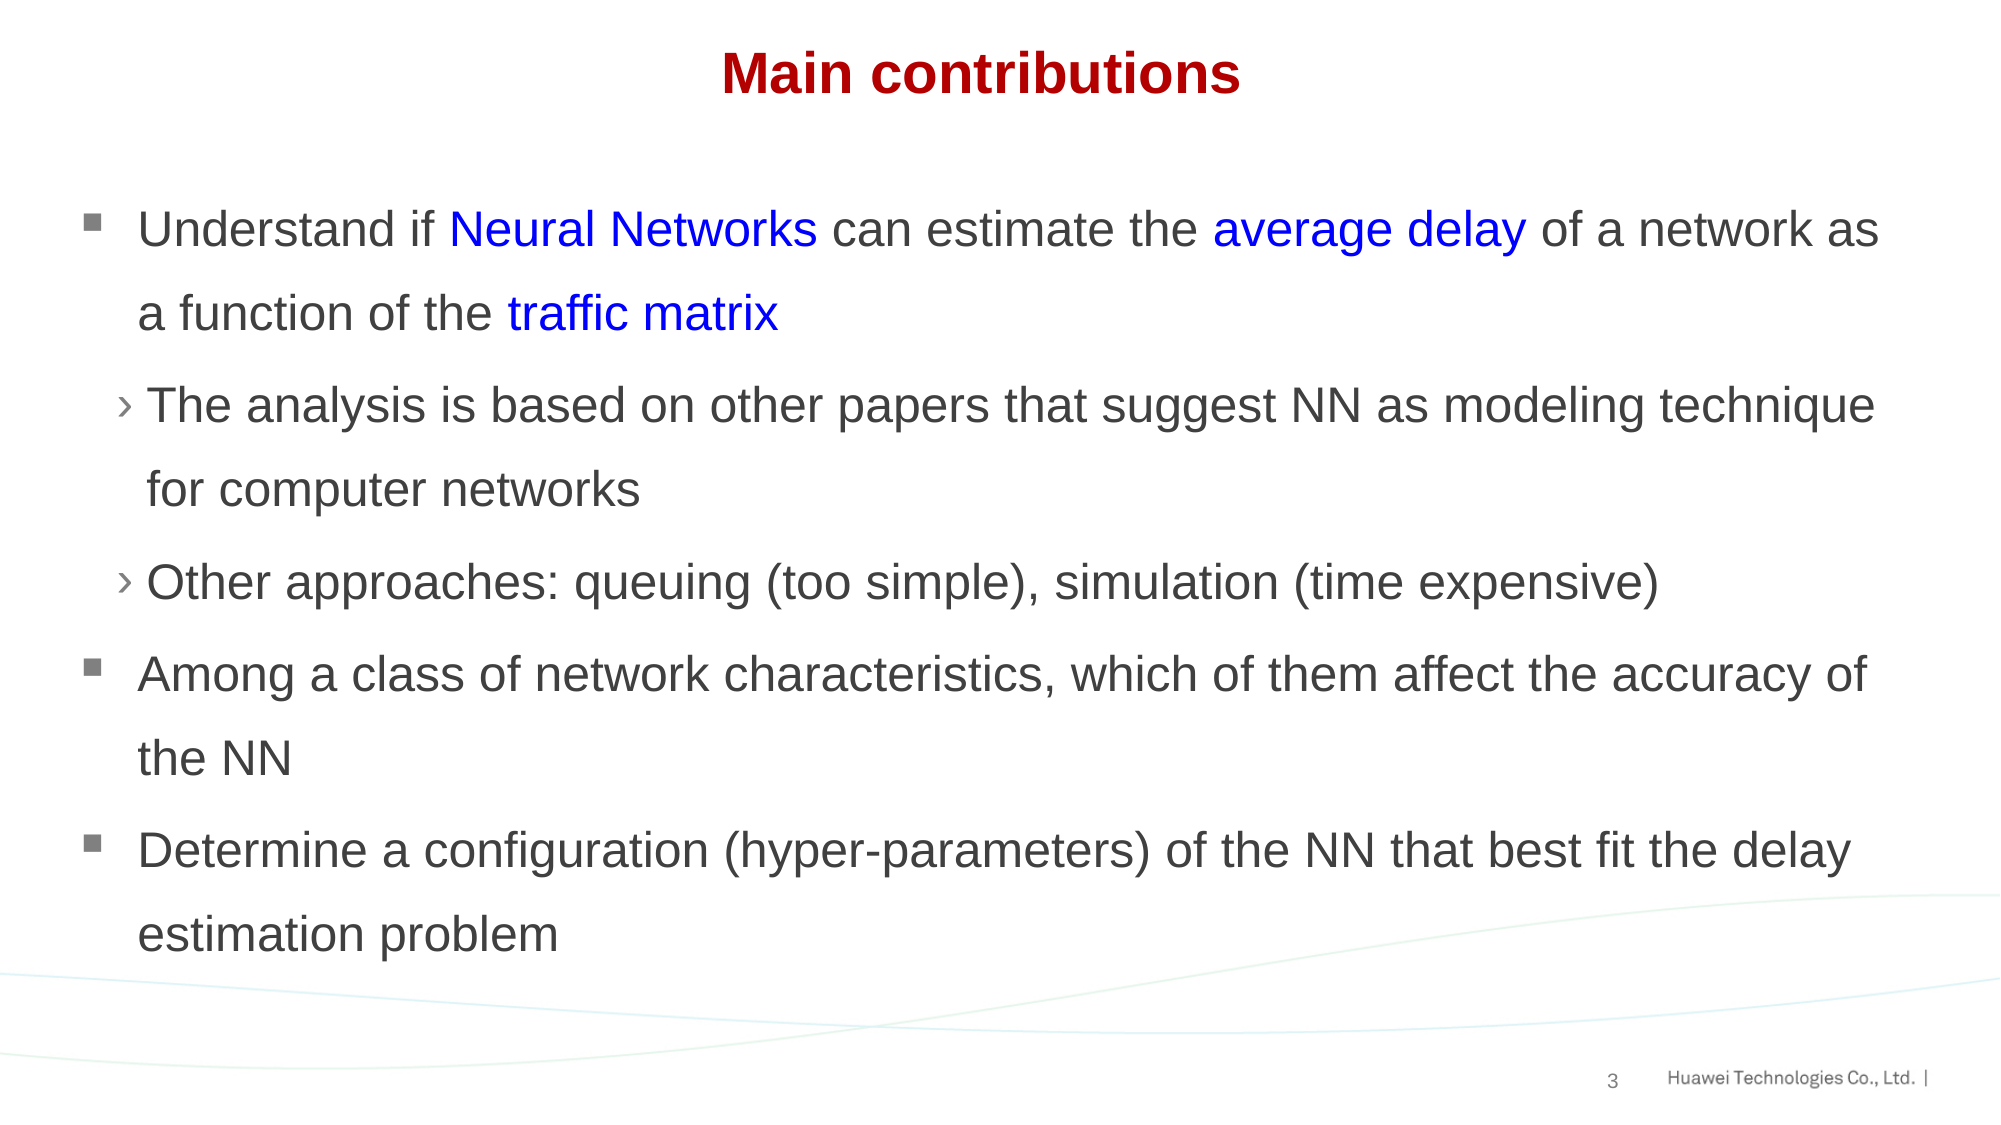

# Main contributions
Understand if Neural Networks can estimate the average delay of a network as a function of the traffic matrix
The analysis is based on other papers that suggest NN as modeling technique for computer networks
Other approaches: queuing (too simple), simulation (time expensive)
Among a class of network characteristics, which of them affect the accuracy of the NN
Determine a configuration (hyper-parameters) of the NN that best fit the delay estimation problem